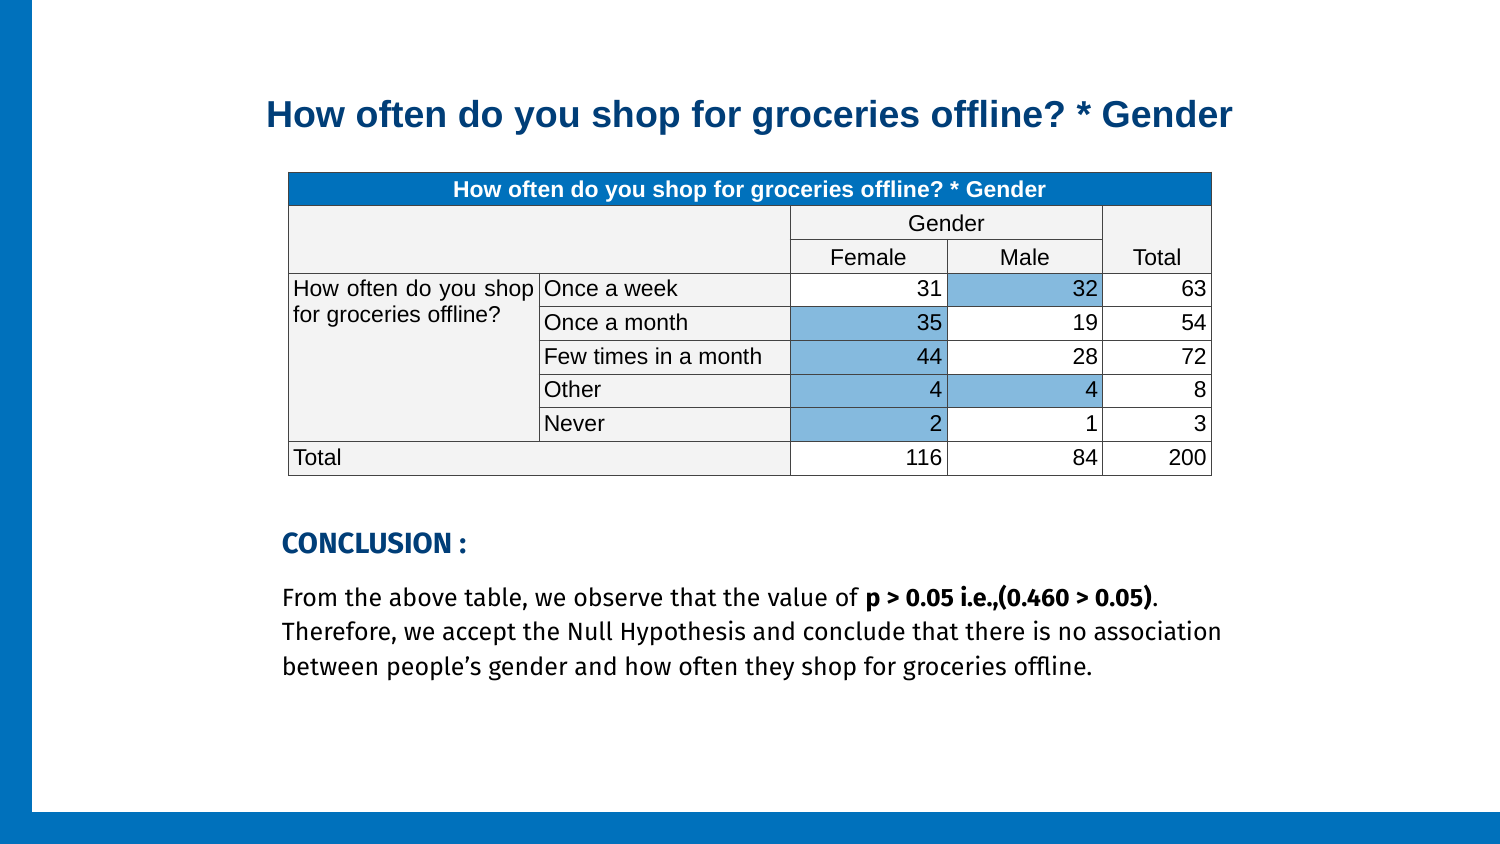

# How often do you shop for groceries offline? * Gender

| How often do you shop for groceries offline? \* Gender |  |  |  |  |
| --- | --- | --- | --- | --- |
|  |  | Gender |  | Total |
|  |  | Female | Male |  |
| How often do you shop for groceries offline? | Once a week | 31 | 32 | 63 |
|  | Once a month | 35 | 19 | 54 |
|  | Few times in a month | 44 | 28 | 72 |
|  | Other | 4 | 4 | 8 |
|  | Never | 2 | 1 | 3 |
| Total |  | 116 | 84 | 200 |
CONCLUSION :

From the above table, we observe that the value of p > 0.05 i.e.,(0.460 > 0.05).
Therefore, we accept the Null Hypothesis and conclude that there is no association between people’s gender and how often they shop for groceries offline.